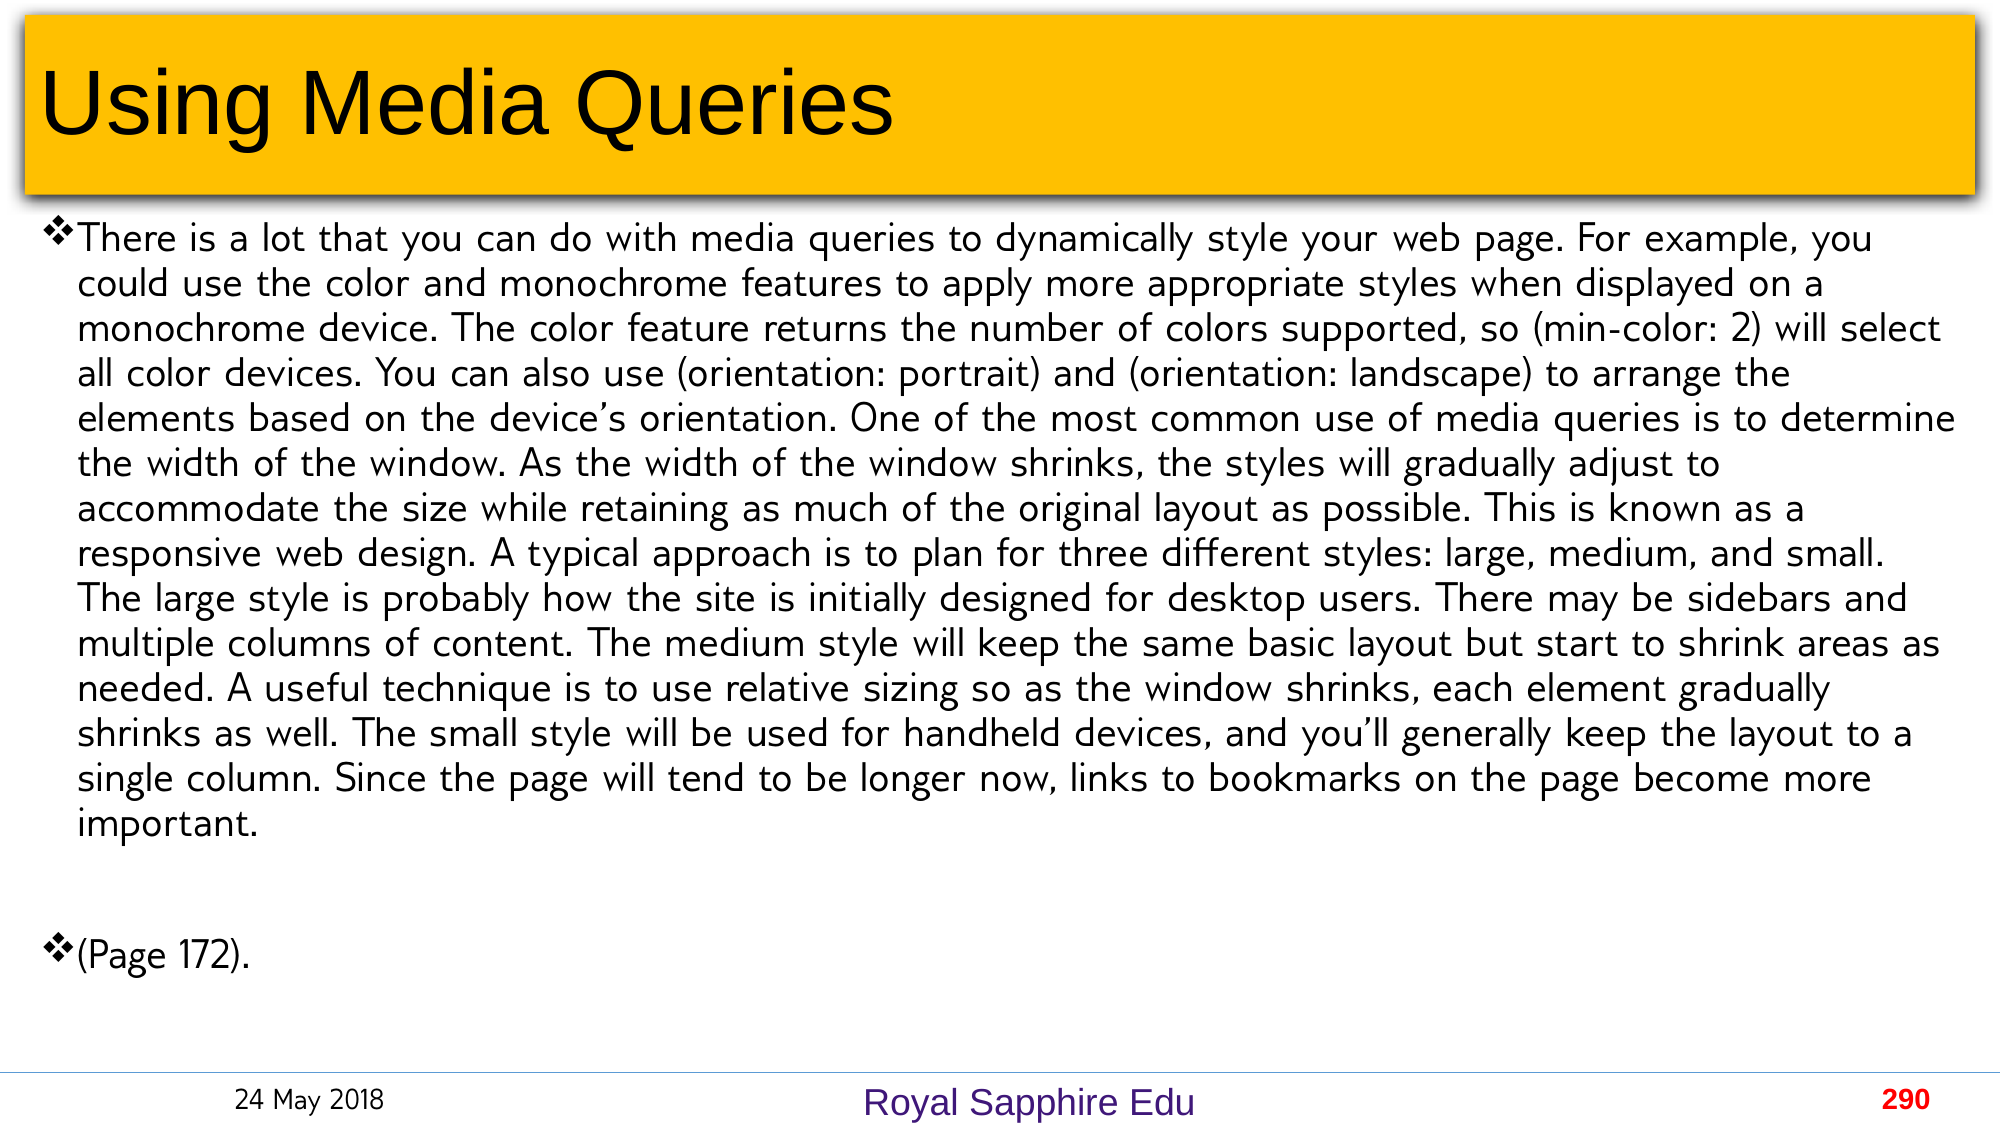

# Using Media Queries
There is a lot that you can do with media queries to dynamically style your web page. For example, you could use the color and monochrome features to apply more appropriate styles when displayed on a monochrome device. The color feature returns the number of colors supported, so (min-color: 2) will select all color devices. You can also use (orientation: portrait) and (orientation: landscape) to arrange the elements based on the device’s orientation. One of the most common use of media queries is to determine the width of the window. As the width of the window shrinks, the styles will gradually adjust to accommodate the size while retaining as much of the original layout as possible. This is known as a responsive web design. A typical approach is to plan for three different styles: large, medium, and small. The large style is probably how the site is initially designed for desktop users. There may be sidebars and multiple columns of content. The medium style will keep the same basic layout but start to shrink areas as needed. A useful technique is to use relative sizing so as the window shrinks, each element gradually shrinks as well. The small style will be used for handheld devices, and you’ll generally keep the layout to a single column. Since the page will tend to be longer now, links to bookmarks on the page become more important.

(Page 172).
24 May 2018
290